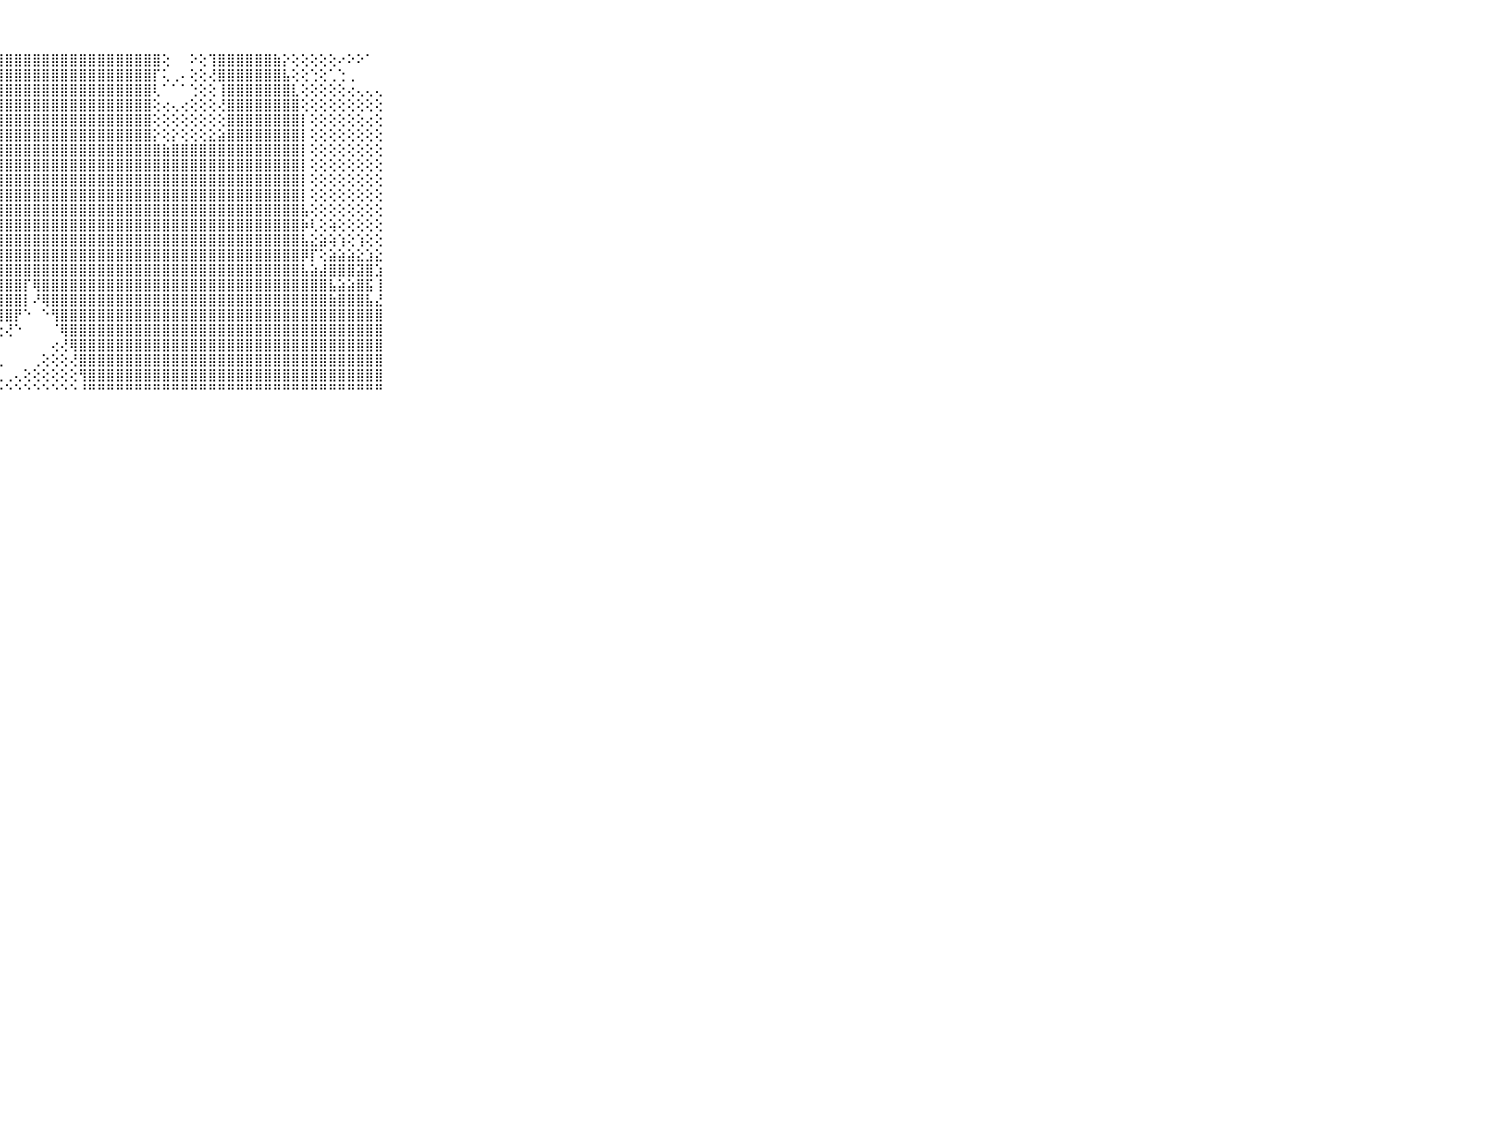

⠀⠀⠀⠀⠀⠀⠀⠀⠀⠀⠀⣿⣿⣿⣿⣿⣿⣿⣿⣿⣿⣿⣿⣿⣿⣿⣿⣿⣿⣿⣿⣿⣿⣿⣿⣿⣿⣿⣿⣿⣿⣿⣿⣿⣿⢕⠀⠀⠕⢕⢹⣿⣿⣿⣿⣿⣿⣷⡕⢕⢕⢕⢕⢕⠔⠕⠕⠁⠀⠀⠀⠀⠀⠀⠀⠀⠀⠀⠀⠀⠀
⠀⠀⠀⠀⠀⠀⠀⠀⠀⠀⠀⣿⣿⣿⣿⢿⢿⢿⣿⣿⣿⣿⣿⣿⣿⣿⣿⣿⣿⣿⣿⣿⣿⣿⣿⣿⣿⣿⣿⣿⣿⣿⣿⣿⡏⢅⢀⠄⢕⢕⢜⣿⣿⣿⣿⣿⣿⣿⣧⢕⢕⢑⢕⢁⢑⢀⠀⠀⠀⠀⠀⠀⠀⠀⠀⠀⠀⠀⠀⠀⠀
⠀⠀⠀⠀⠀⠀⠀⠀⠀⠀⠀⠈⢅⡅⢁⢄⢄⣕⣿⣿⣿⣿⣿⣿⣿⣿⣿⣿⣿⣿⣿⣿⣿⣿⣿⣿⣿⣿⣿⣿⣿⣿⣿⣿⢇⠁⠁⠁⢑⢕⢕⢸⣿⣿⣿⣿⣿⣿⣿⣇⢕⢕⢕⢕⢕⢔⢄⢄⢄⠀⠀⠀⠀⠀⠀⠀⠀⠀⠀⠀⠀
⠀⠀⠀⠀⠀⠀⠀⠀⠀⠀⠀⠀⢕⣵⡞⢟⠕⢝⢹⣿⣿⣿⣿⣿⣿⣿⣿⣿⣿⣿⣿⣿⣿⣿⣿⣿⣿⣿⣿⣿⣿⣿⣿⣿⢕⢔⢄⢔⢕⢕⢕⢜⣿⣿⣿⣿⣿⣿⣿⣿⢕⢕⢕⢕⢕⢕⢕⢕⢕⠀⠀⠀⠀⠀⠀⠀⠀⠀⠀⠀⠀
⠀⠀⠀⠀⠀⠀⠀⠀⠀⠀⠀⡕⢟⠑⠁⠁⢕⣱⣱⣿⣿⣿⣿⣿⣿⣿⣿⣿⣿⣿⣿⣿⣿⣿⣿⣿⣿⣿⣿⣿⣿⣿⣿⣿⢕⢕⢕⢕⢕⢕⢕⢕⣿⣿⣿⣿⣿⣿⣿⣿⡇⢕⢕⢕⢕⢕⢕⢔⢕⠀⠀⠀⠀⠀⠀⠀⠀⠀⠀⠀⠀
⠀⠀⠀⠀⠀⠀⠀⠀⠀⠀⠀⢁⠀⢁⠑⢕⢸⢿⣿⣿⣿⣿⣿⣿⣿⣿⣿⣿⣿⣿⣿⣿⣿⣿⣿⣿⣿⣿⣿⣿⣿⣿⣿⣿⡕⢕⡕⢕⢕⢕⣕⣵⣿⣿⣿⣿⣿⣿⣿⣿⡇⢕⢕⢕⢕⢕⢕⢕⢕⠀⠀⠀⠀⠀⠀⠀⠀⠀⠀⠀⠀
⠀⠀⠀⠀⠀⠀⠀⠀⠀⠀⠀⢔⢕⢕⣱⣵⣷⣿⣿⣿⣿⣿⣿⣿⣿⣿⣿⣿⣿⣿⣿⣿⣿⣿⣿⣿⣿⣿⣿⣿⣿⣿⣿⣿⣿⣷⣿⣿⣿⣿⣿⣿⣿⣿⣿⣿⣿⣿⣿⣿⡇⢕⢕⢕⢕⢕⢕⢕⢕⠀⠀⠀⠀⠀⠀⠀⠀⠀⠀⠀⠀
⠀⠀⠀⠀⠀⠀⠀⠀⠀⠀⠀⣵⣿⣿⣿⣿⣿⣿⣿⣿⣿⣿⣿⣿⣿⣿⣿⣿⣿⣿⣿⣿⣿⣿⣿⣿⣿⣿⣿⣿⣿⣿⣿⣿⣿⣿⣿⣿⣿⣿⣿⣿⣿⣿⣿⣿⣿⣿⣿⣿⡇⢕⢕⢕⢕⢕⢕⢕⢕⠀⠀⠀⠀⠀⠀⠀⠀⠀⠀⠀⠀
⠀⠀⠀⠀⠀⠀⠀⠀⠀⠀⠀⣿⣿⣿⣿⣿⣿⣿⣿⣿⣿⣿⣿⣿⣿⣿⣿⣿⣿⣿⣿⣿⣿⣿⣿⣿⣿⣿⣿⣿⣿⣿⣿⣿⣿⣿⣿⣿⣿⣿⣿⣿⣿⣿⣿⣿⣿⣿⣿⣿⡇⢕⢕⢕⢕⢕⢕⢕⢕⠀⠀⠀⠀⠀⠀⠀⠀⠀⠀⠀⠀
⠀⠀⠀⠀⠀⠀⠀⠀⠀⠀⠀⣿⣿⣿⣿⣿⣿⣿⣿⣿⣿⣿⣿⣿⣿⣿⣿⣿⣿⣿⣿⣿⣿⣿⣿⣿⣿⣿⣿⣿⣿⣿⣿⣿⣿⣿⣿⣿⣿⣿⣿⣿⣿⣿⣿⣿⣿⣿⣿⣿⡇⢕⢕⢕⢕⢕⢕⢕⢕⠀⠀⠀⠀⠀⠀⠀⠀⠀⠀⠀⠀
⠀⠀⠀⠀⠀⠀⠀⠀⠀⠀⠀⣿⣿⣿⣿⣿⣿⣿⣿⣿⣿⣿⣿⣿⣿⣿⣿⣿⣿⣿⣿⣿⣿⣿⣿⣿⣿⣿⣿⣿⣿⣿⣿⣿⣿⣿⣿⣿⣿⣿⣿⣿⣿⣿⣿⣿⣿⣿⣿⣿⣧⢕⢕⢕⢕⢕⢕⢕⢕⠀⠀⠀⠀⠀⠀⠀⠀⠀⠀⠀⠀
⠀⠀⠀⠀⠀⠀⠀⠀⠀⠀⠀⣿⣿⣿⣿⣿⣿⣿⣿⣿⣿⣿⣿⣿⣿⣿⣿⣿⣿⣿⣿⣿⣿⣿⣿⣿⣿⣿⣿⣿⣿⣿⣿⣿⣿⣿⣿⣿⣿⣿⣿⣿⣿⣿⣿⣿⣿⣿⣿⣿⡷⢇⢕⢵⢕⢕⢕⢕⢕⠀⠀⠀⠀⠀⠀⠀⠀⠀⠀⠀⠀
⠀⠀⠀⠀⠀⠀⠀⠀⠀⠀⠀⢹⣿⣿⣿⣿⣿⣿⣿⣿⣿⣿⣿⣿⣿⣿⣿⣿⣿⣿⣿⣿⣿⣿⣿⣿⣿⣿⣿⣿⣿⣿⣿⣿⣿⣿⣿⣿⣿⣿⣿⣿⣿⣿⣿⣿⣿⣿⣿⣿⣧⣕⣵⢵⢱⢕⢱⢕⢕⠀⠀⠀⠀⠀⠀⠀⠀⠀⠀⠀⠀
⠀⠀⠀⠀⠀⠀⠀⠀⠀⠀⠀⣵⣿⣿⣿⣿⣿⣿⣿⣿⣿⣿⣿⣿⣿⣿⣿⣿⣿⣿⣿⣿⣿⣿⣿⣿⣿⣿⣿⣿⣿⣿⣿⣿⣿⣿⣿⣿⣿⣿⣿⣿⣿⣿⣿⣿⣿⣿⣿⣿⡿⡏⢕⣵⣵⣵⣕⣱⣕⠀⠀⠀⠀⠀⠀⠀⠀⠀⠀⠀⠀
⠀⠀⠀⠀⠀⠀⠀⠀⠀⠀⠀⣿⣿⣿⣿⣿⣿⣿⣿⣿⣿⣿⣿⣿⣿⣿⣿⣿⣿⣿⣿⣿⣿⣿⣿⣿⣿⣿⣿⣿⣿⣿⣿⣿⣿⣿⣿⣿⣿⣿⣿⣿⣿⣿⣿⣿⣿⣿⣿⣿⣧⣵⣼⣿⣿⣿⣽⣿⣱⠀⠀⠀⠀⠀⠀⠀⠀⠀⠀⠀⠀
⠀⠀⠀⠀⠀⠀⠀⠀⠀⠀⠀⣿⣿⣿⣿⣿⣿⣿⣿⣿⣿⣿⣿⣿⣿⣿⣿⣿⣿⣿⡏⢿⣿⣿⣿⣿⣿⣿⣿⣿⣿⣿⣿⣿⣿⣿⣿⣿⣿⣿⣿⣿⣿⣿⣿⣿⣿⣿⣿⣿⣿⣿⣿⣧⣵⣵⣿⣯⢸⠀⠀⠀⠀⠀⠀⠀⠀⠀⠀⠀⠀
⠀⠀⠀⠀⠀⠀⠀⠀⠀⠀⠀⣿⣿⣿⣿⣸⣿⣿⣿⣿⣿⣿⣿⣿⣿⣿⣿⣿⣿⣿⡇⠜⢿⣿⣿⣿⣿⣿⣿⣿⣿⣿⣿⣿⣿⣿⣿⣿⣿⣿⣿⣿⣿⣿⣿⣿⣿⣿⣿⣿⣿⣿⣿⣷⣿⣿⣿⣧⣜⠀⠀⠀⠀⠀⠀⠀⠀⠀⠀⠀⠀
⠀⠀⠀⠀⠀⠀⠀⠀⠀⠀⠀⣿⣿⣿⣿⣿⡿⣿⣿⣿⣿⣿⣿⣿⣿⣿⣿⣿⣿⡟⠑⠀⠑⢻⣿⣿⣿⣿⣿⣿⣿⣿⣿⣿⣿⣿⣿⣿⣿⣿⣿⣿⣿⣿⣿⣿⣿⣿⣿⣿⣿⣿⣿⣿⣿⣿⣿⣿⣿⠀⠀⠀⠀⠀⠀⠀⠀⠀⠀⠀⠀
⠀⠀⠀⠀⠀⠀⠀⠀⠀⠀⠀⣿⣿⣿⣿⣿⣿⣎⢟⢿⣿⡿⢿⢿⢿⢟⢝⢕⢜⠑⠀⠀⠀⠈⢿⣿⣿⣿⣿⣿⣿⣿⣿⣿⣿⣿⣿⣿⣿⣿⣿⣿⣿⣿⣿⣿⣿⣿⣿⣿⣿⣿⣿⣿⣿⣿⣿⣿⣿⠀⠀⠀⠀⠀⠀⠀⠀⠀⠀⠀⠀
⠀⠀⠀⠀⠀⠀⠀⠀⠀⠀⠀⣿⣿⣿⣿⣿⣿⣿⣧⡅⢜⢕⠅⠁⠁⠁⠁⠁⠀⠀⠀⠀⠀⢔⢜⢿⣿⣿⣿⣿⣿⣿⣿⣿⣿⣿⣿⣿⣿⣿⣿⣿⣿⣿⣿⣿⣿⣿⣿⣿⣿⣿⣿⣿⣿⣿⣿⣿⣿⠀⠀⠀⠀⠀⠀⠀⠀⠀⠀⠀⠀
⠀⠀⠀⠀⠀⠀⠀⠀⠀⠀⠀⣿⣿⣿⣿⣿⣿⣿⣿⣿⣧⡄⠅⢀⠀⠀⠀⢀⠀⠀⠀⢀⢕⢕⢕⢜⣿⣿⣿⣿⣿⣿⣿⣿⣿⣿⣿⣿⣿⣿⣿⣿⣿⣿⣿⣿⣿⣿⣿⣿⣿⣿⣿⣿⣿⣿⣿⣿⣿⠀⠀⠀⠀⠀⠀⠀⠀⠀⠀⠀⠀
⠀⠀⠀⠀⠀⠀⠀⠀⠀⠀⠀⣿⣿⣿⣿⣿⣿⣿⣿⣿⣿⣷⡕⢕⢕⢅⢕⢁⢀⢄⢕⢕⢕⢕⢕⢕⢻⣿⣿⣿⣿⣿⣿⣿⣿⣿⣿⣿⣿⣿⣿⣿⣿⣿⣿⣿⣿⣿⣿⣿⣿⣿⣿⣿⣿⣿⣿⣿⣿⠀⠀⠀⠀⠀⠀⠀⠀⠀⠀⠀⠀
⠀⠀⠀⠀⠀⠀⠀⠀⠀⠀⠀⠛⠛⠛⠛⠛⠛⠛⠛⠛⠛⠛⠛⠑⠑⠑⠑⠑⠑⠑⠑⠑⠑⠑⠑⠑⠘⠛⠛⠛⠛⠛⠛⠛⠛⠛⠛⠛⠛⠛⠛⠛⠛⠛⠛⠛⠛⠛⠛⠛⠛⠛⠛⠛⠛⠛⠛⠛⠛⠀⠀⠀⠀⠀⠀⠀⠀⠀⠀⠀⠀